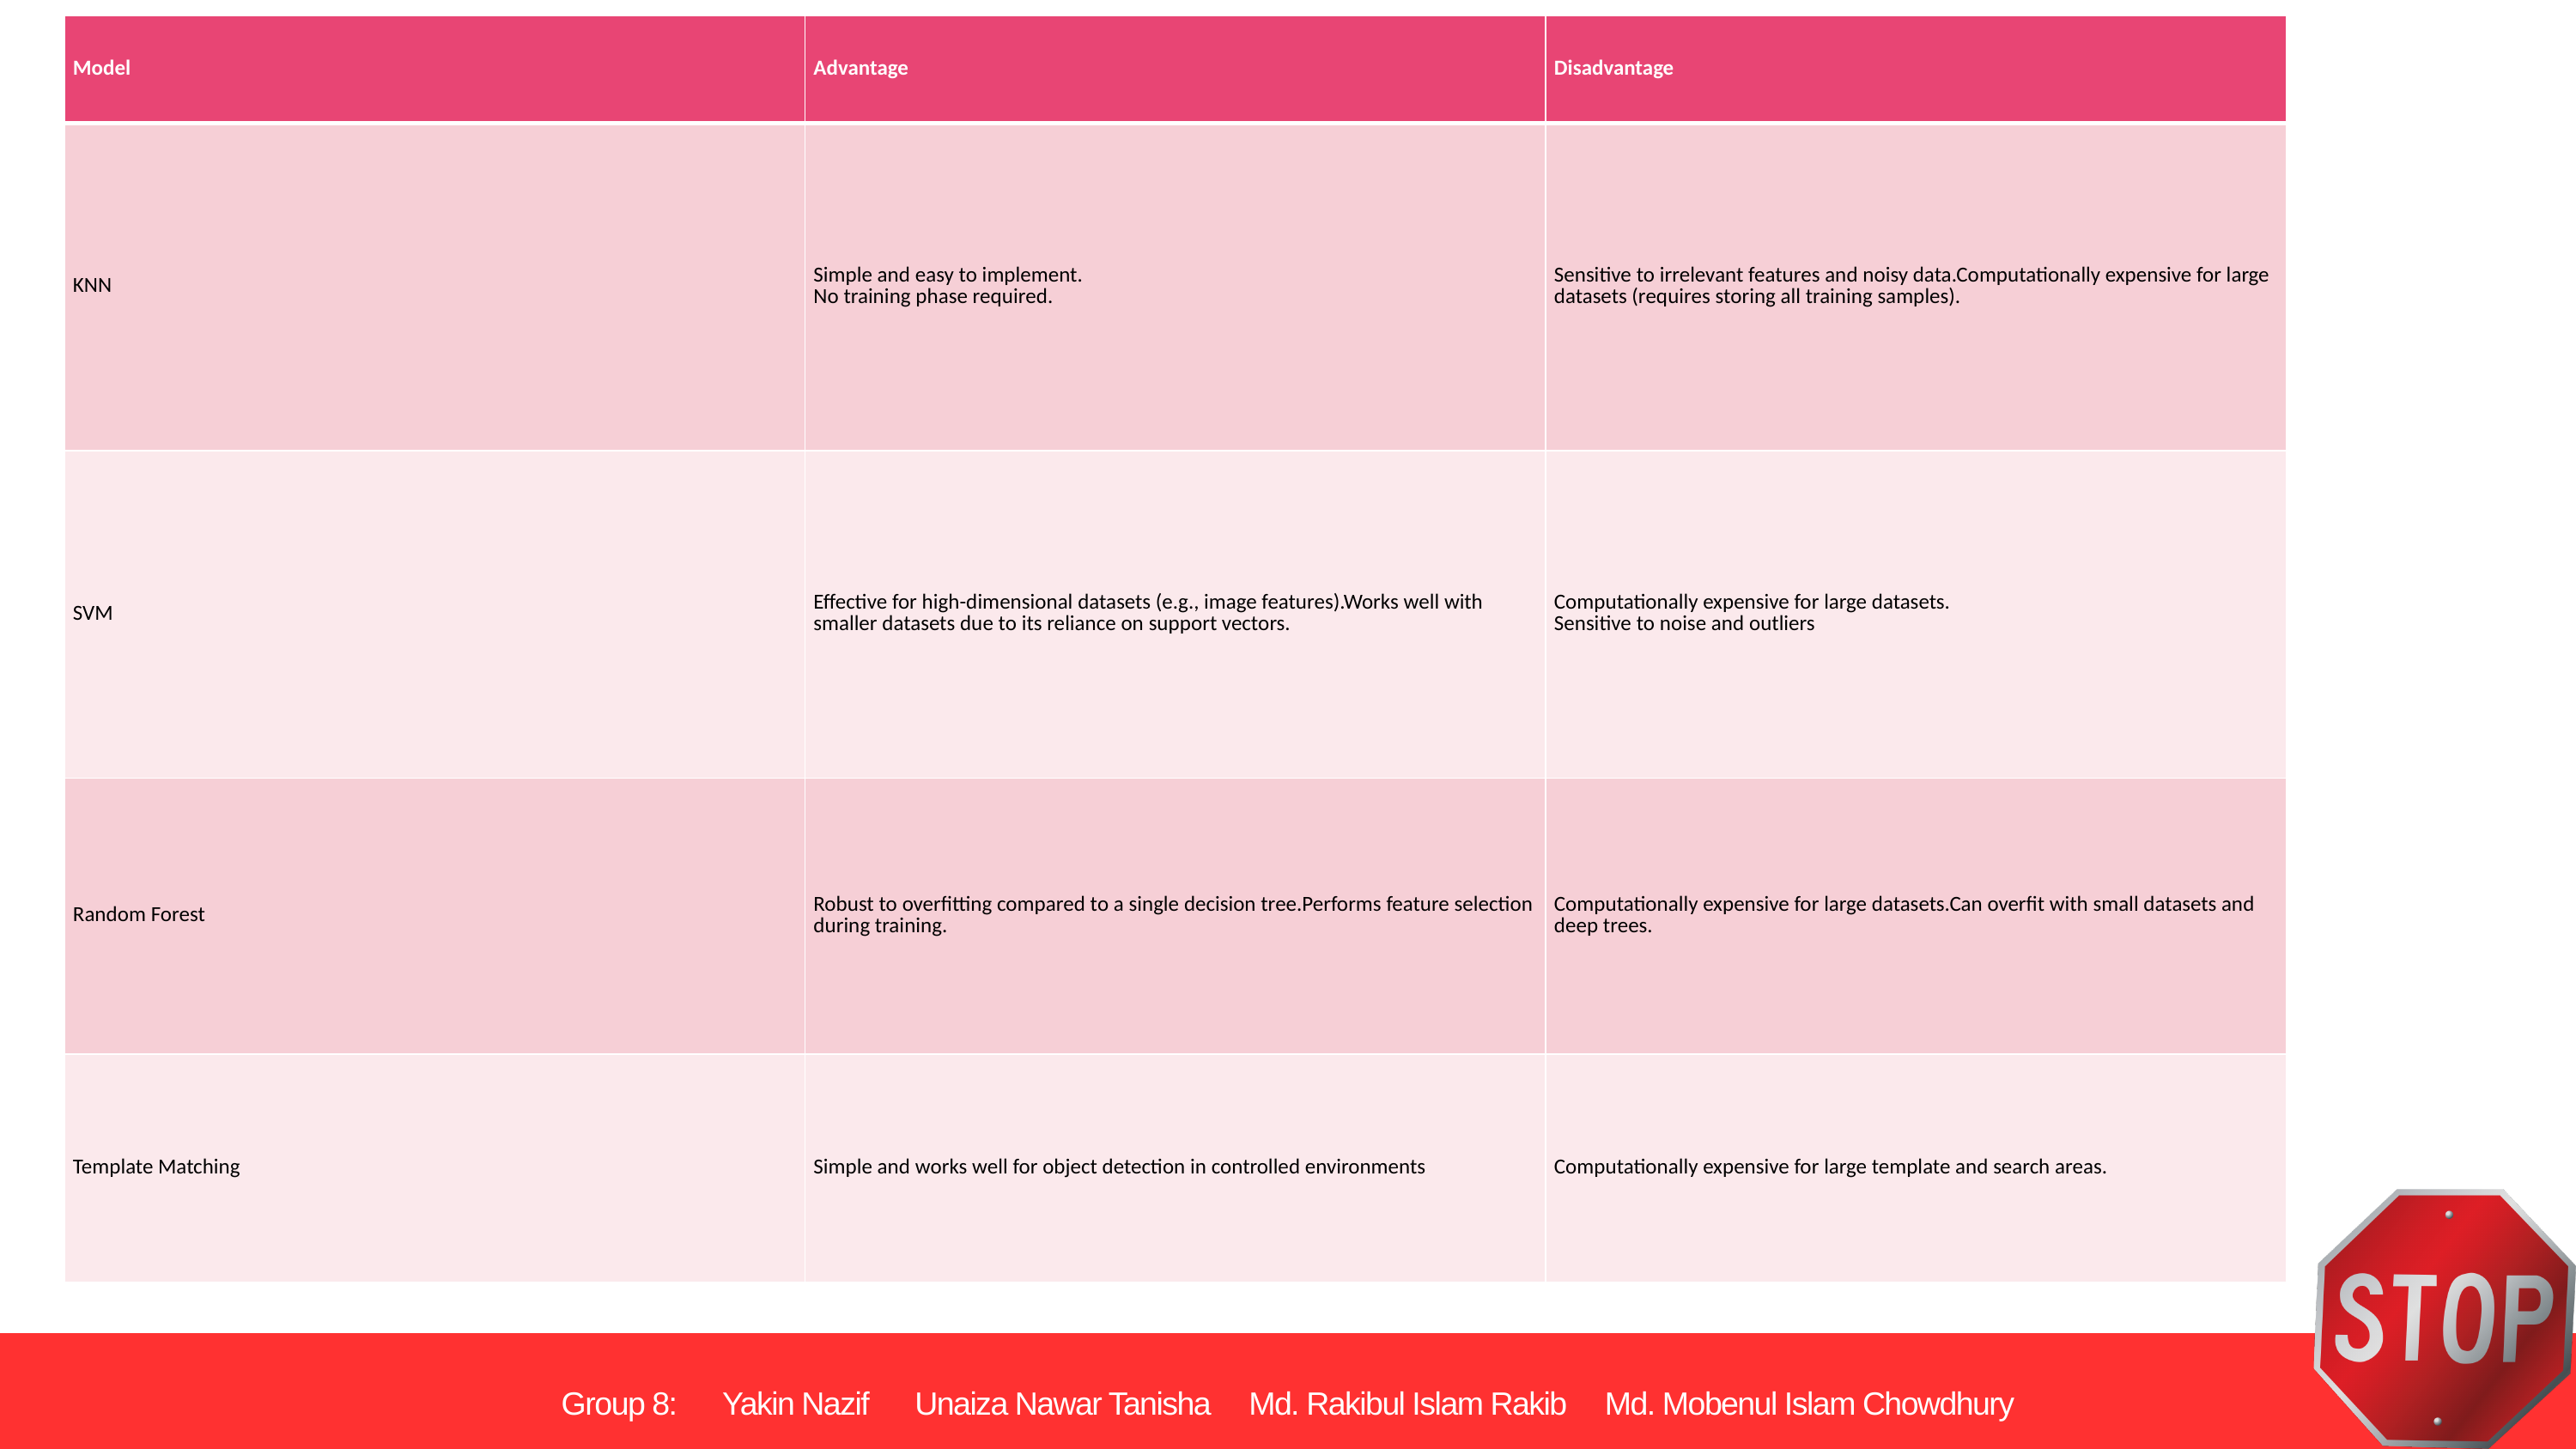

| Model | Advantage | Disadvantage |
| --- | --- | --- |
| KNN | Simple and easy to implement. No training phase required. | Sensitive to irrelevant features and noisy data.Computationally expensive for large datasets (requires storing all training samples). |
| SVM | Effective for high-dimensional datasets (e.g., image features).Works well with smaller datasets due to its reliance on support vectors. | Computationally expensive for large datasets. Sensitive to noise and outliers |
| Random Forest | Robust to overfitting compared to a single decision tree.Performs feature selection during training. | Computationally expensive for large datasets.Can overfit with small datasets and deep trees. |
| Template Matching | Simple and works well for object detection in controlled environments | Computationally expensive for large template and search areas. |

Group 8:      Yakin Nazif      Unaiza Nawar Tanisha     Md. Rakibul Islam Rakib     Md. Mobenul Islam Chowdhury